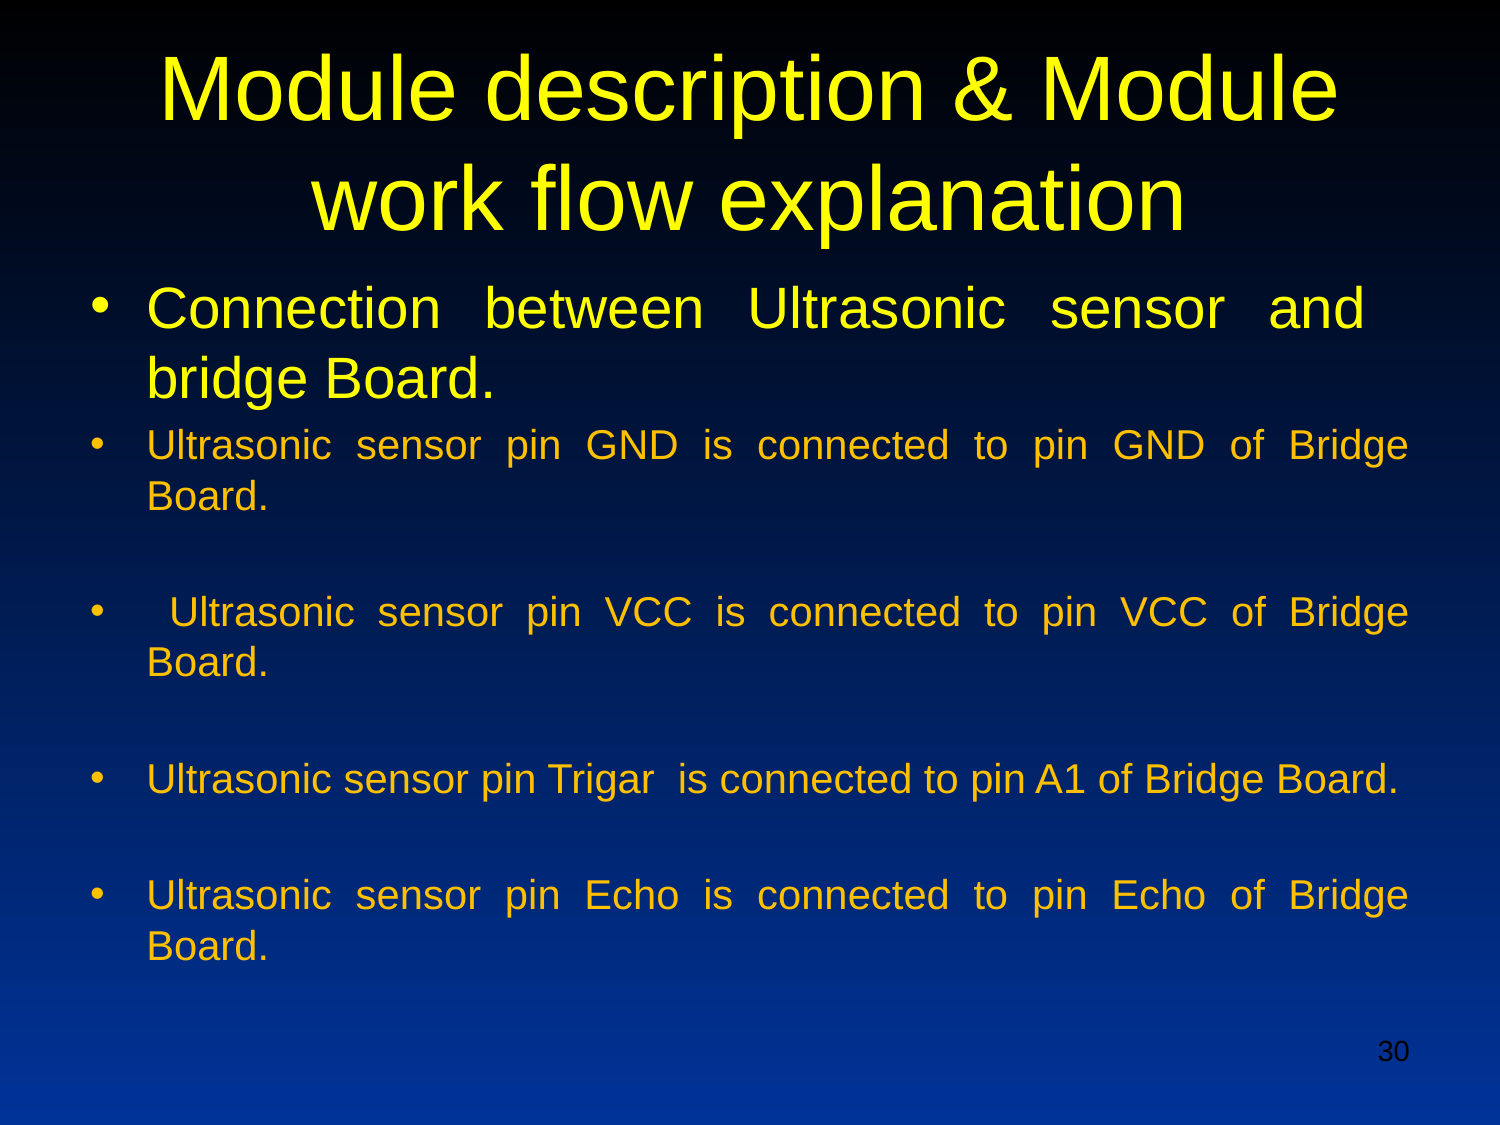

# Module description & Module work flow explanation
Connection between Ultrasonic sensor and  bridge Board.
Ultrasonic sensor pin GND is connected to pin GND of Bridge Board.

 Ultrasonic sensor pin VCC is connected to pin VCC of Bridge Board.

Ultrasonic sensor pin Trigar  is connected to pin A1 of Bridge Board.

Ultrasonic sensor pin Echo is connected to pin Echo of Bridge Board.

30